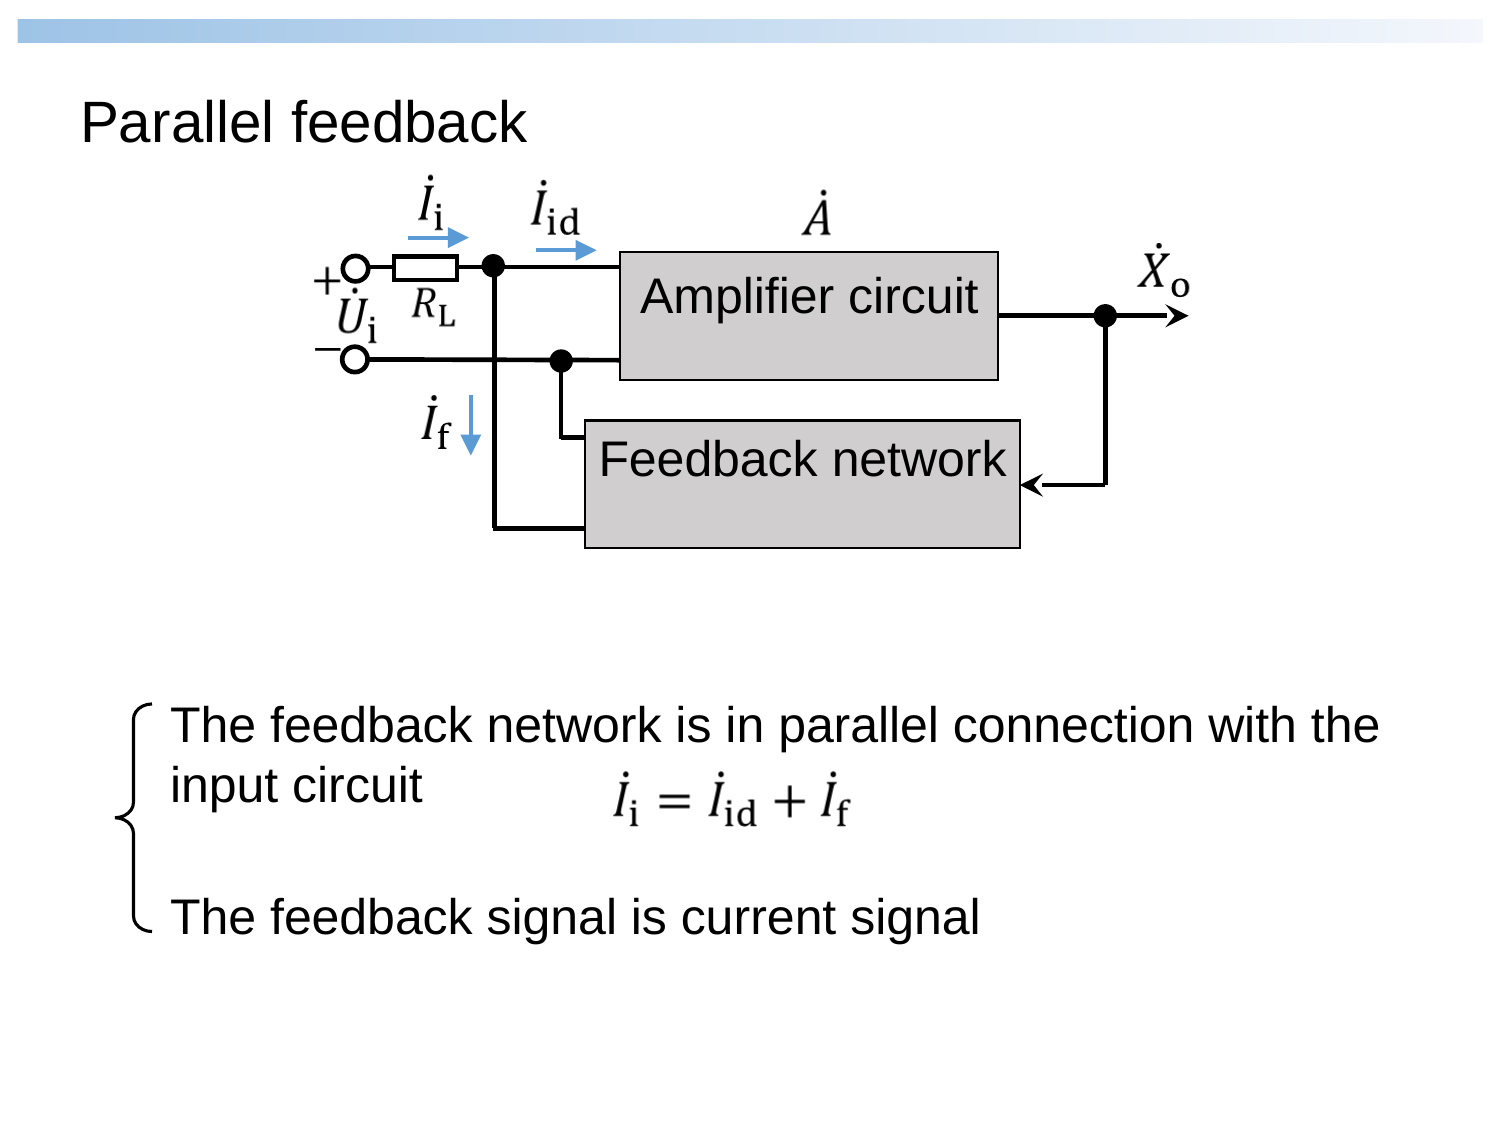

Parallel feedback

Amplifier circuit

Feedback network

The feedback network is in parallel connection with the input circuit

The feedback signal is current signal